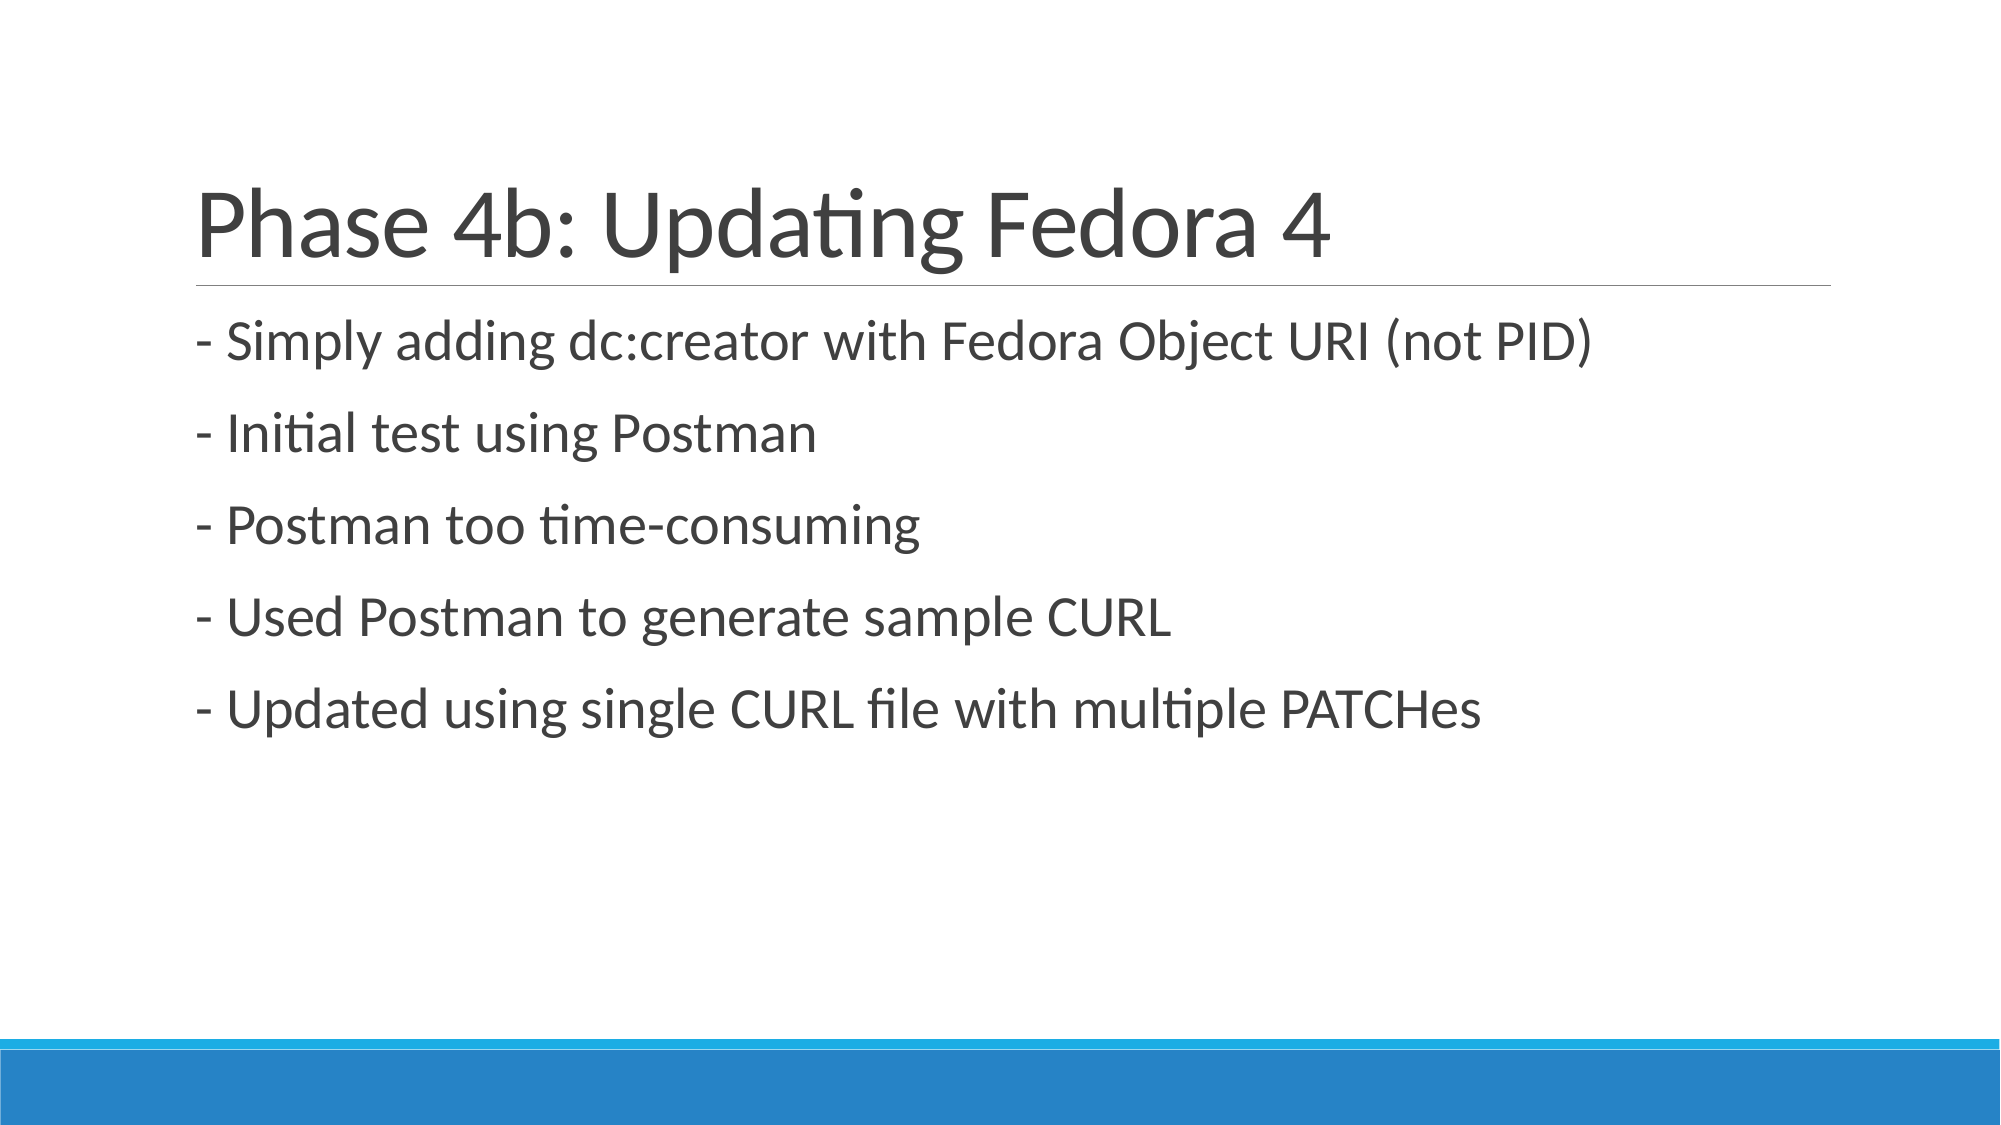

# Phase 4b: Updating Fedora 4
- Simply adding dc:creator with Fedora Object URI (not PID)
- Initial test using Postman
- Postman too time-consuming
- Used Postman to generate sample CURL
- Updated using single CURL file with multiple PATCHes